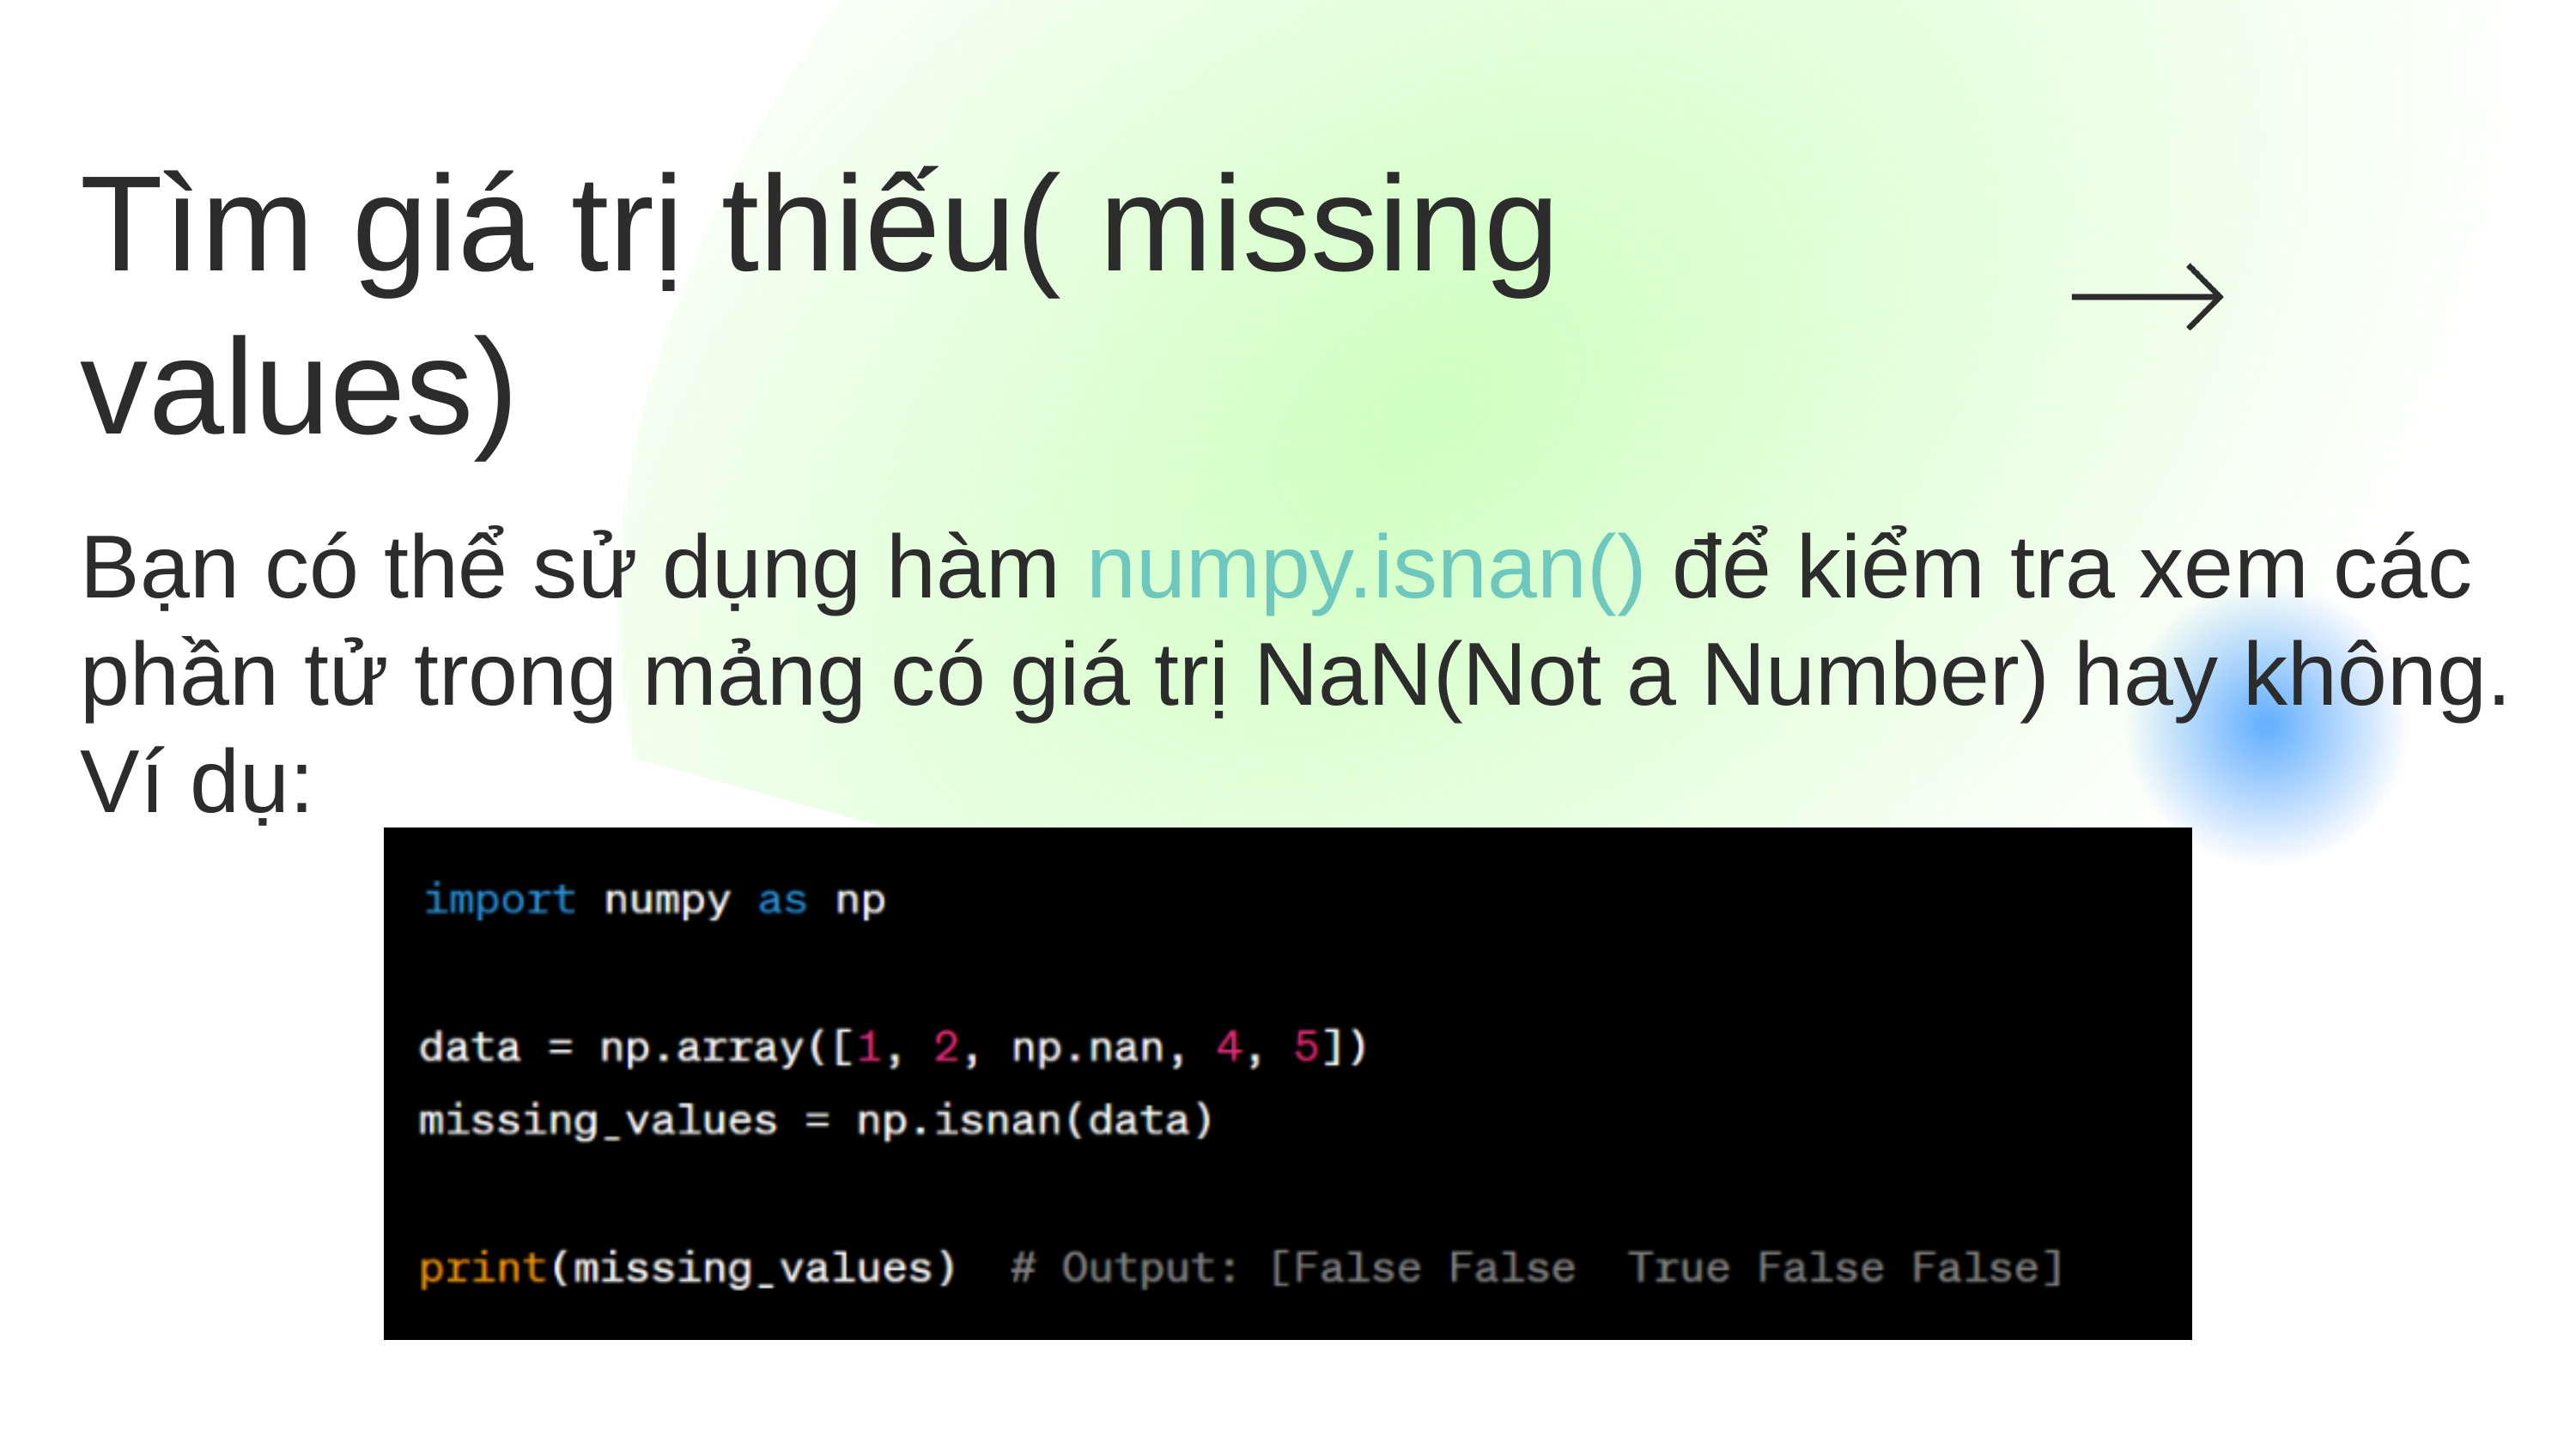

Tìm giá trị thiếu( missing values)

Bạn có thể sử dụng hàm numpy.isnan() để kiểm tra xem các phần tử trong mảng có giá trị NaN(Not a Number) hay không. Ví dụ: